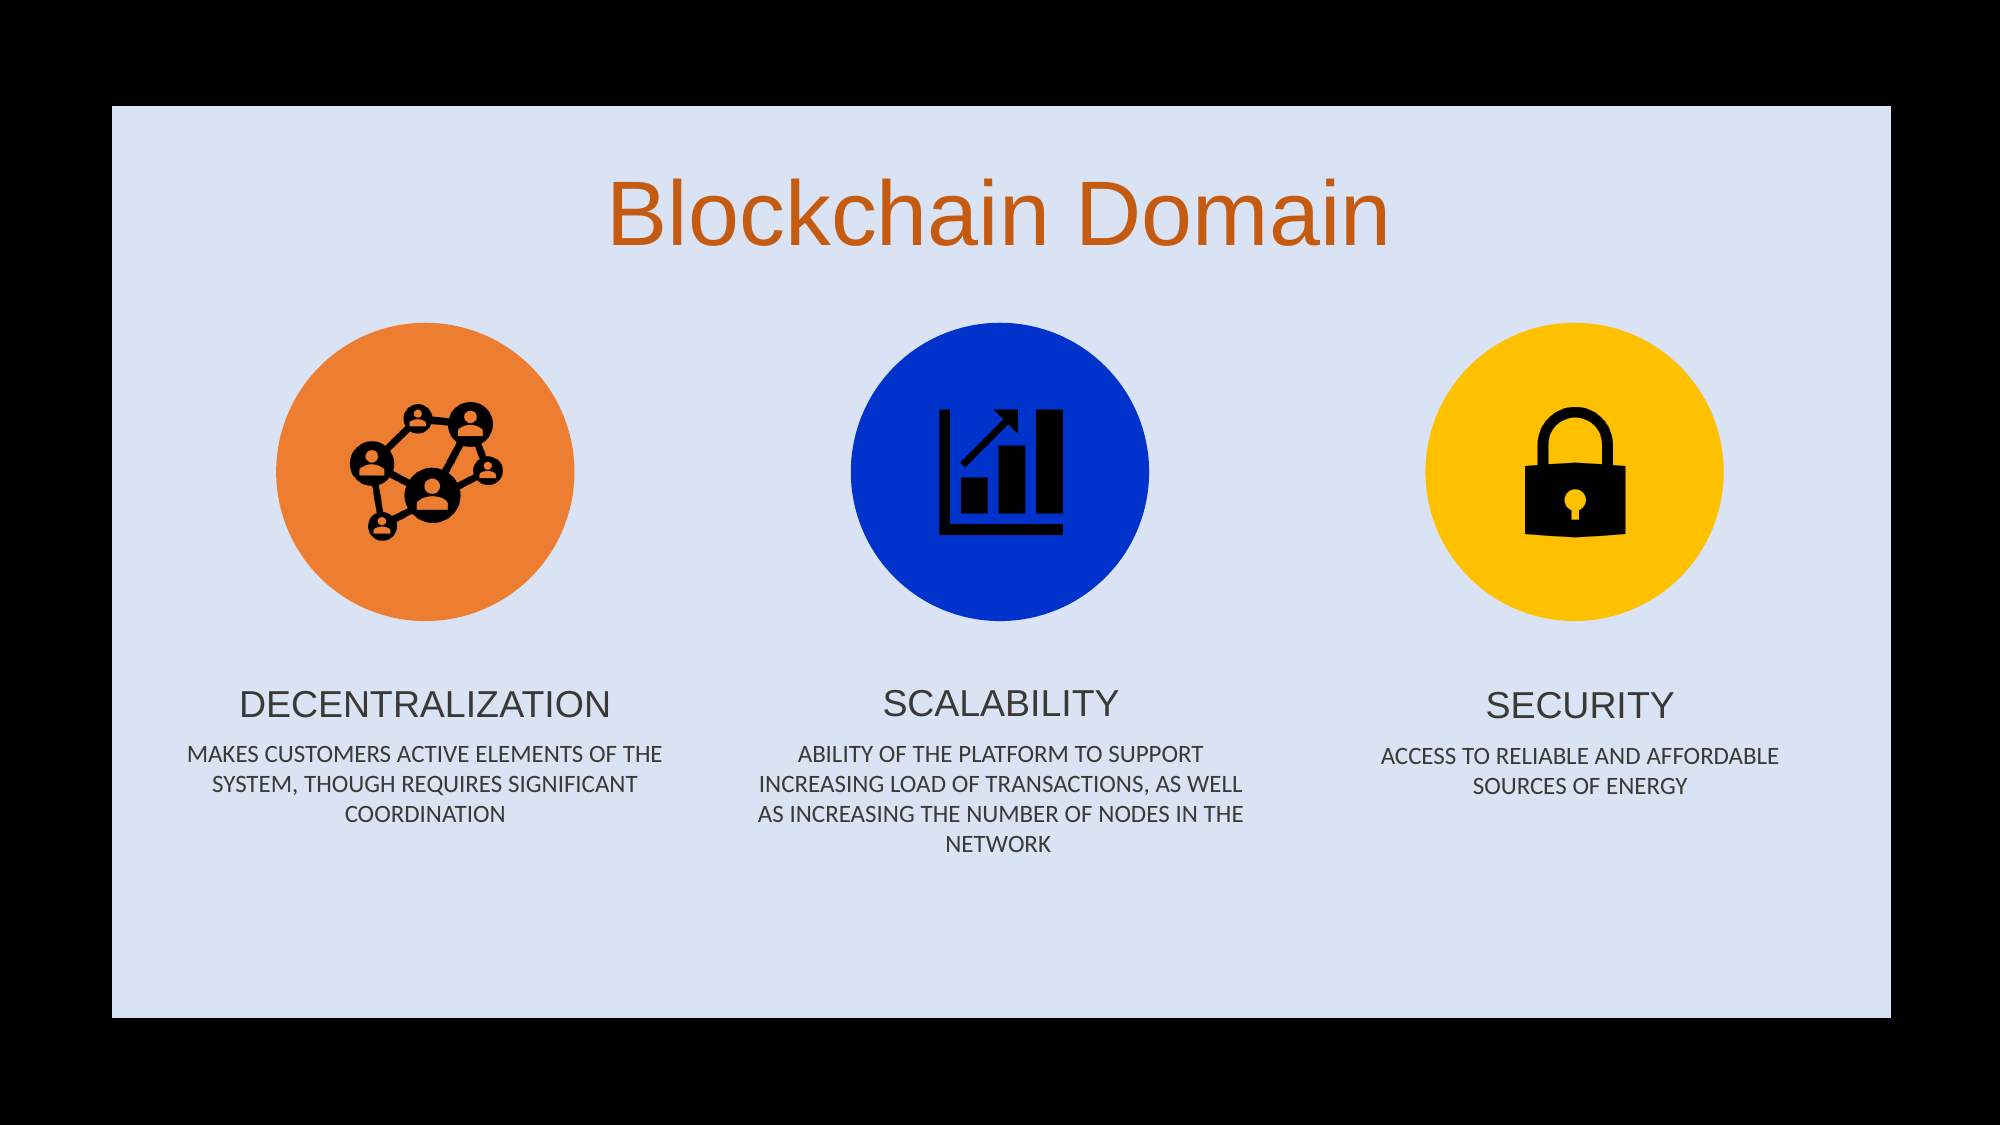

# Blockchain Domain
Decentralization
Makes customers active elements of the system, though requires significant coordination
Scalability
ability of the platform to support increasing load of transactions, as well as increasing the number of nodes in the network
Security
Access to reliable and affordable sources of energy